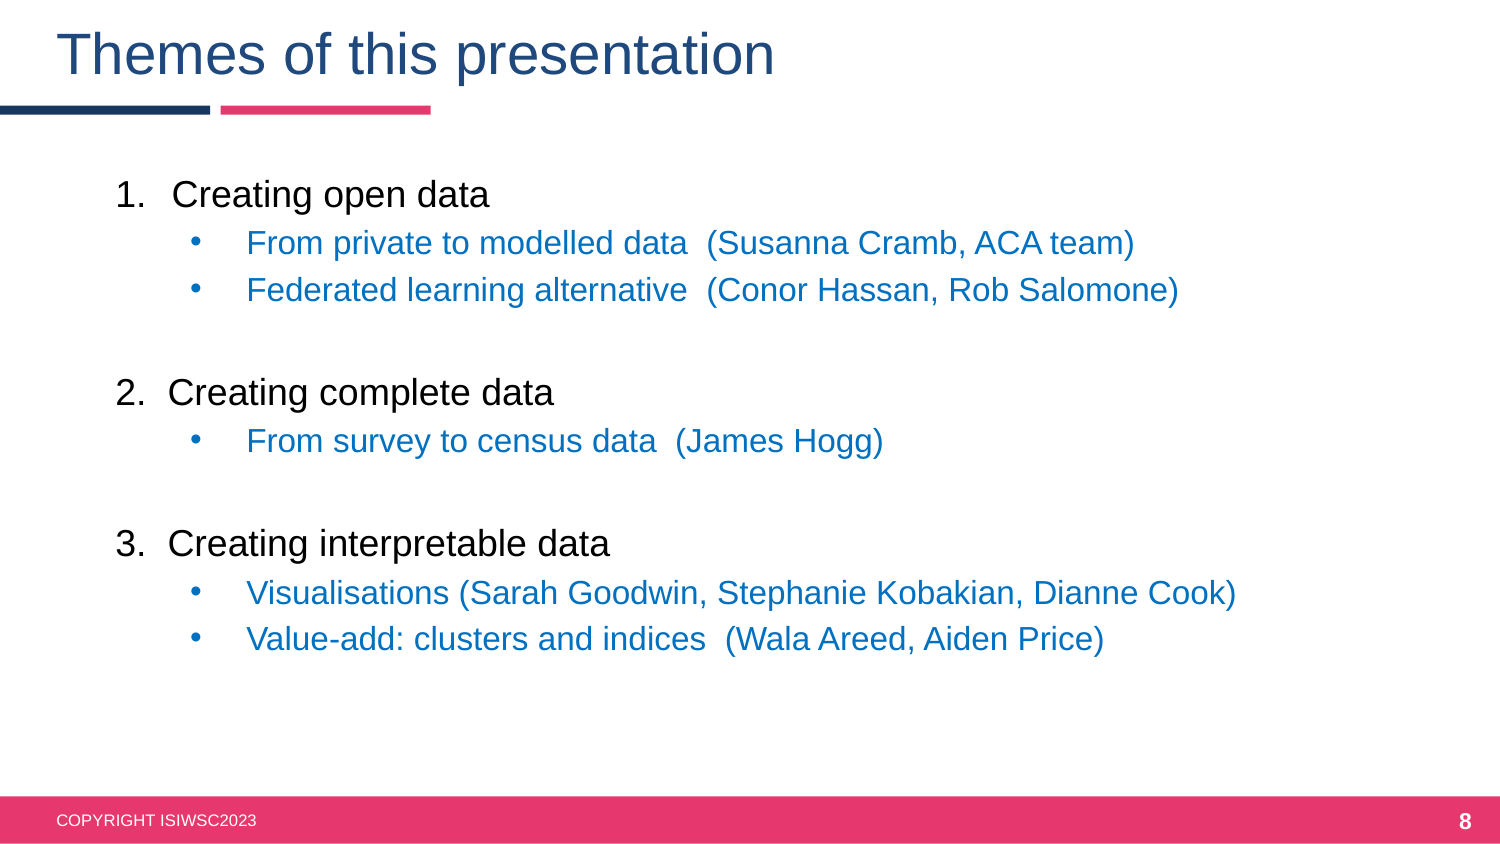

# Themes of this presentation
Creating open data
From private to modelled data  (Susanna Cramb, ACA team)
Federated learning alternative  (Conor Hassan, Rob Salomone)

2.  Creating complete data
From survey to census data  (James Hogg)

3.  Creating interpretable data
Visualisations (Sarah Goodwin, Stephanie Kobakian, Dianne Cook)
Value-add: clusters and indices  (Wala Areed, Aiden Price)
COPYRIGHT ISIWSC2023